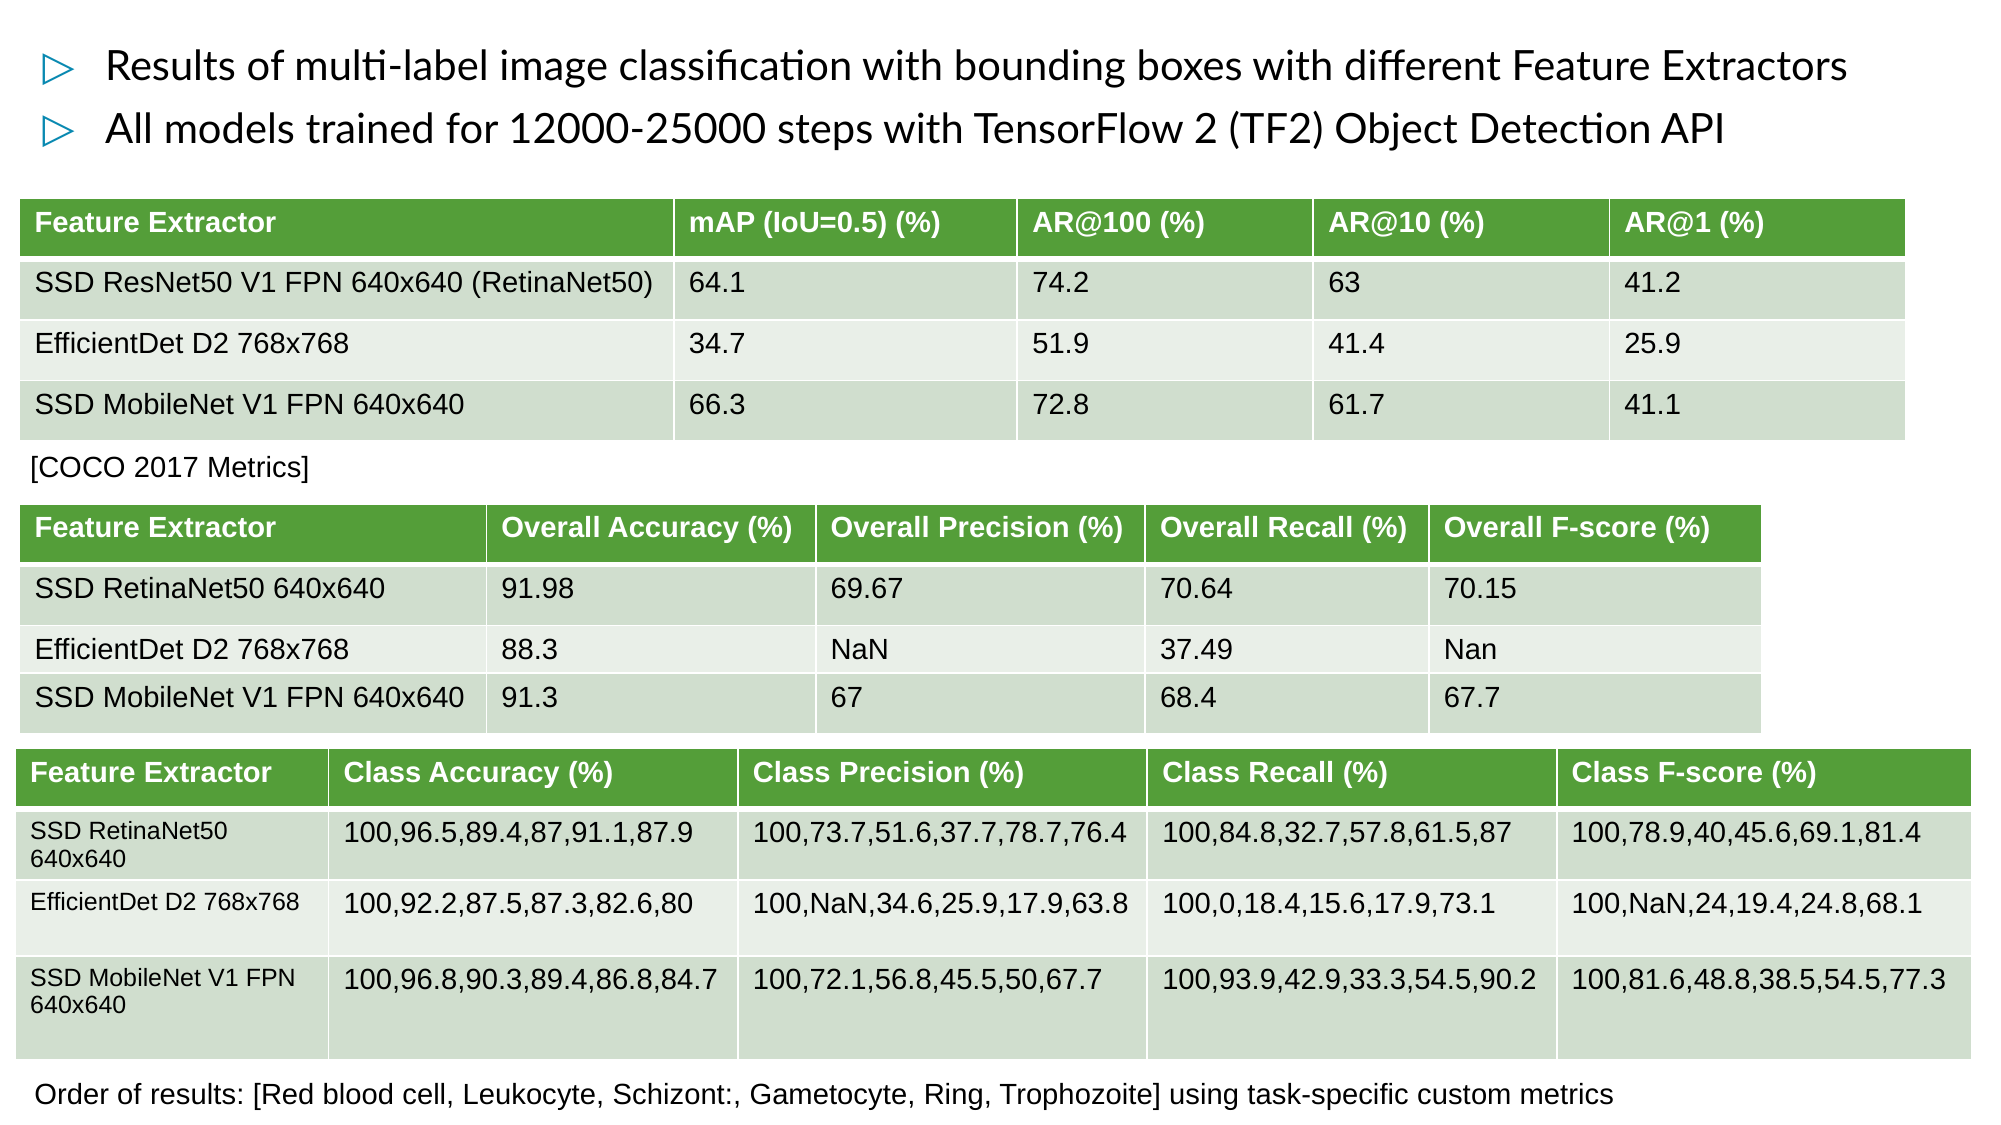

Results of multi-label image classification with bounding boxes with different Feature Extractors
All models trained for 12000-25000 steps with TensorFlow 2 (TF2) Object Detection API

| Feature Extractor | mAP (IoU=0.5) (%) | AR@100 (%) | AR@10 (%) | AR@1 (%) |
| --- | --- | --- | --- | --- |
| SSD ResNet50 V1 FPN 640x640 (RetinaNet50) | 64.1 | 74.2 | 63 | 41.2 |
| EfficientDet D2 768x768 | 34.7 | 51.9 | 41.4 | 25.9 |
| SSD MobileNet V1 FPN 640x640 | 66.3 | 72.8 | 61.7 | 41.1 |
[COCO 2017 Metrics]
| Feature Extractor | Overall Accuracy (%) | Overall Precision (%) | Overall Recall (%) | Overall F-score (%) |
| --- | --- | --- | --- | --- |
| SSD RetinaNet50 640x640 | 91.98 | 69.67 | 70.64 | 70.15 |
| EfficientDet D2 768x768 | 88.3 | NaN | 37.49 | Nan |
| SSD MobileNet V1 FPN 640x640 | 91.3 | 67 | 68.4 | 67.7 |
| Feature Extractor | Class Accuracy (%) | Class Precision (%) | Class Recall (%) | Class F-score (%) |
| --- | --- | --- | --- | --- |
| SSD RetinaNet50 640x640 | 100,96.5,89.4,87,91.1,87.9 | 100,73.7,51.6,37.7,78.7,76.4 | 100,84.8,32.7,57.8,61.5,87 | 100,78.9,40,45.6,69.1,81.4 |
| EfficientDet D2 768x768 | 100,92.2,87.5,87.3,82.6,80 | 100,NaN,34.6,25.9,17.9,63.8 | 100,0,18.4,15.6,17.9,73.1 | 100,NaN,24,19.4,24.8,68.1 |
| SSD MobileNet V1 FPN 640x640 | 100,96.8,90.3,89.4,86.8,84.7 | 100,72.1,56.8,45.5,50,67.7 | 100,93.9,42.9,33.3,54.5,90.2 | 100,81.6,48.8,38.5,54.5,77.3 |
Order of results: [Red blood cell, Leukocyte, Schizont:, Gametocyte, Ring, Trophozoite] using task-specific custom metrics